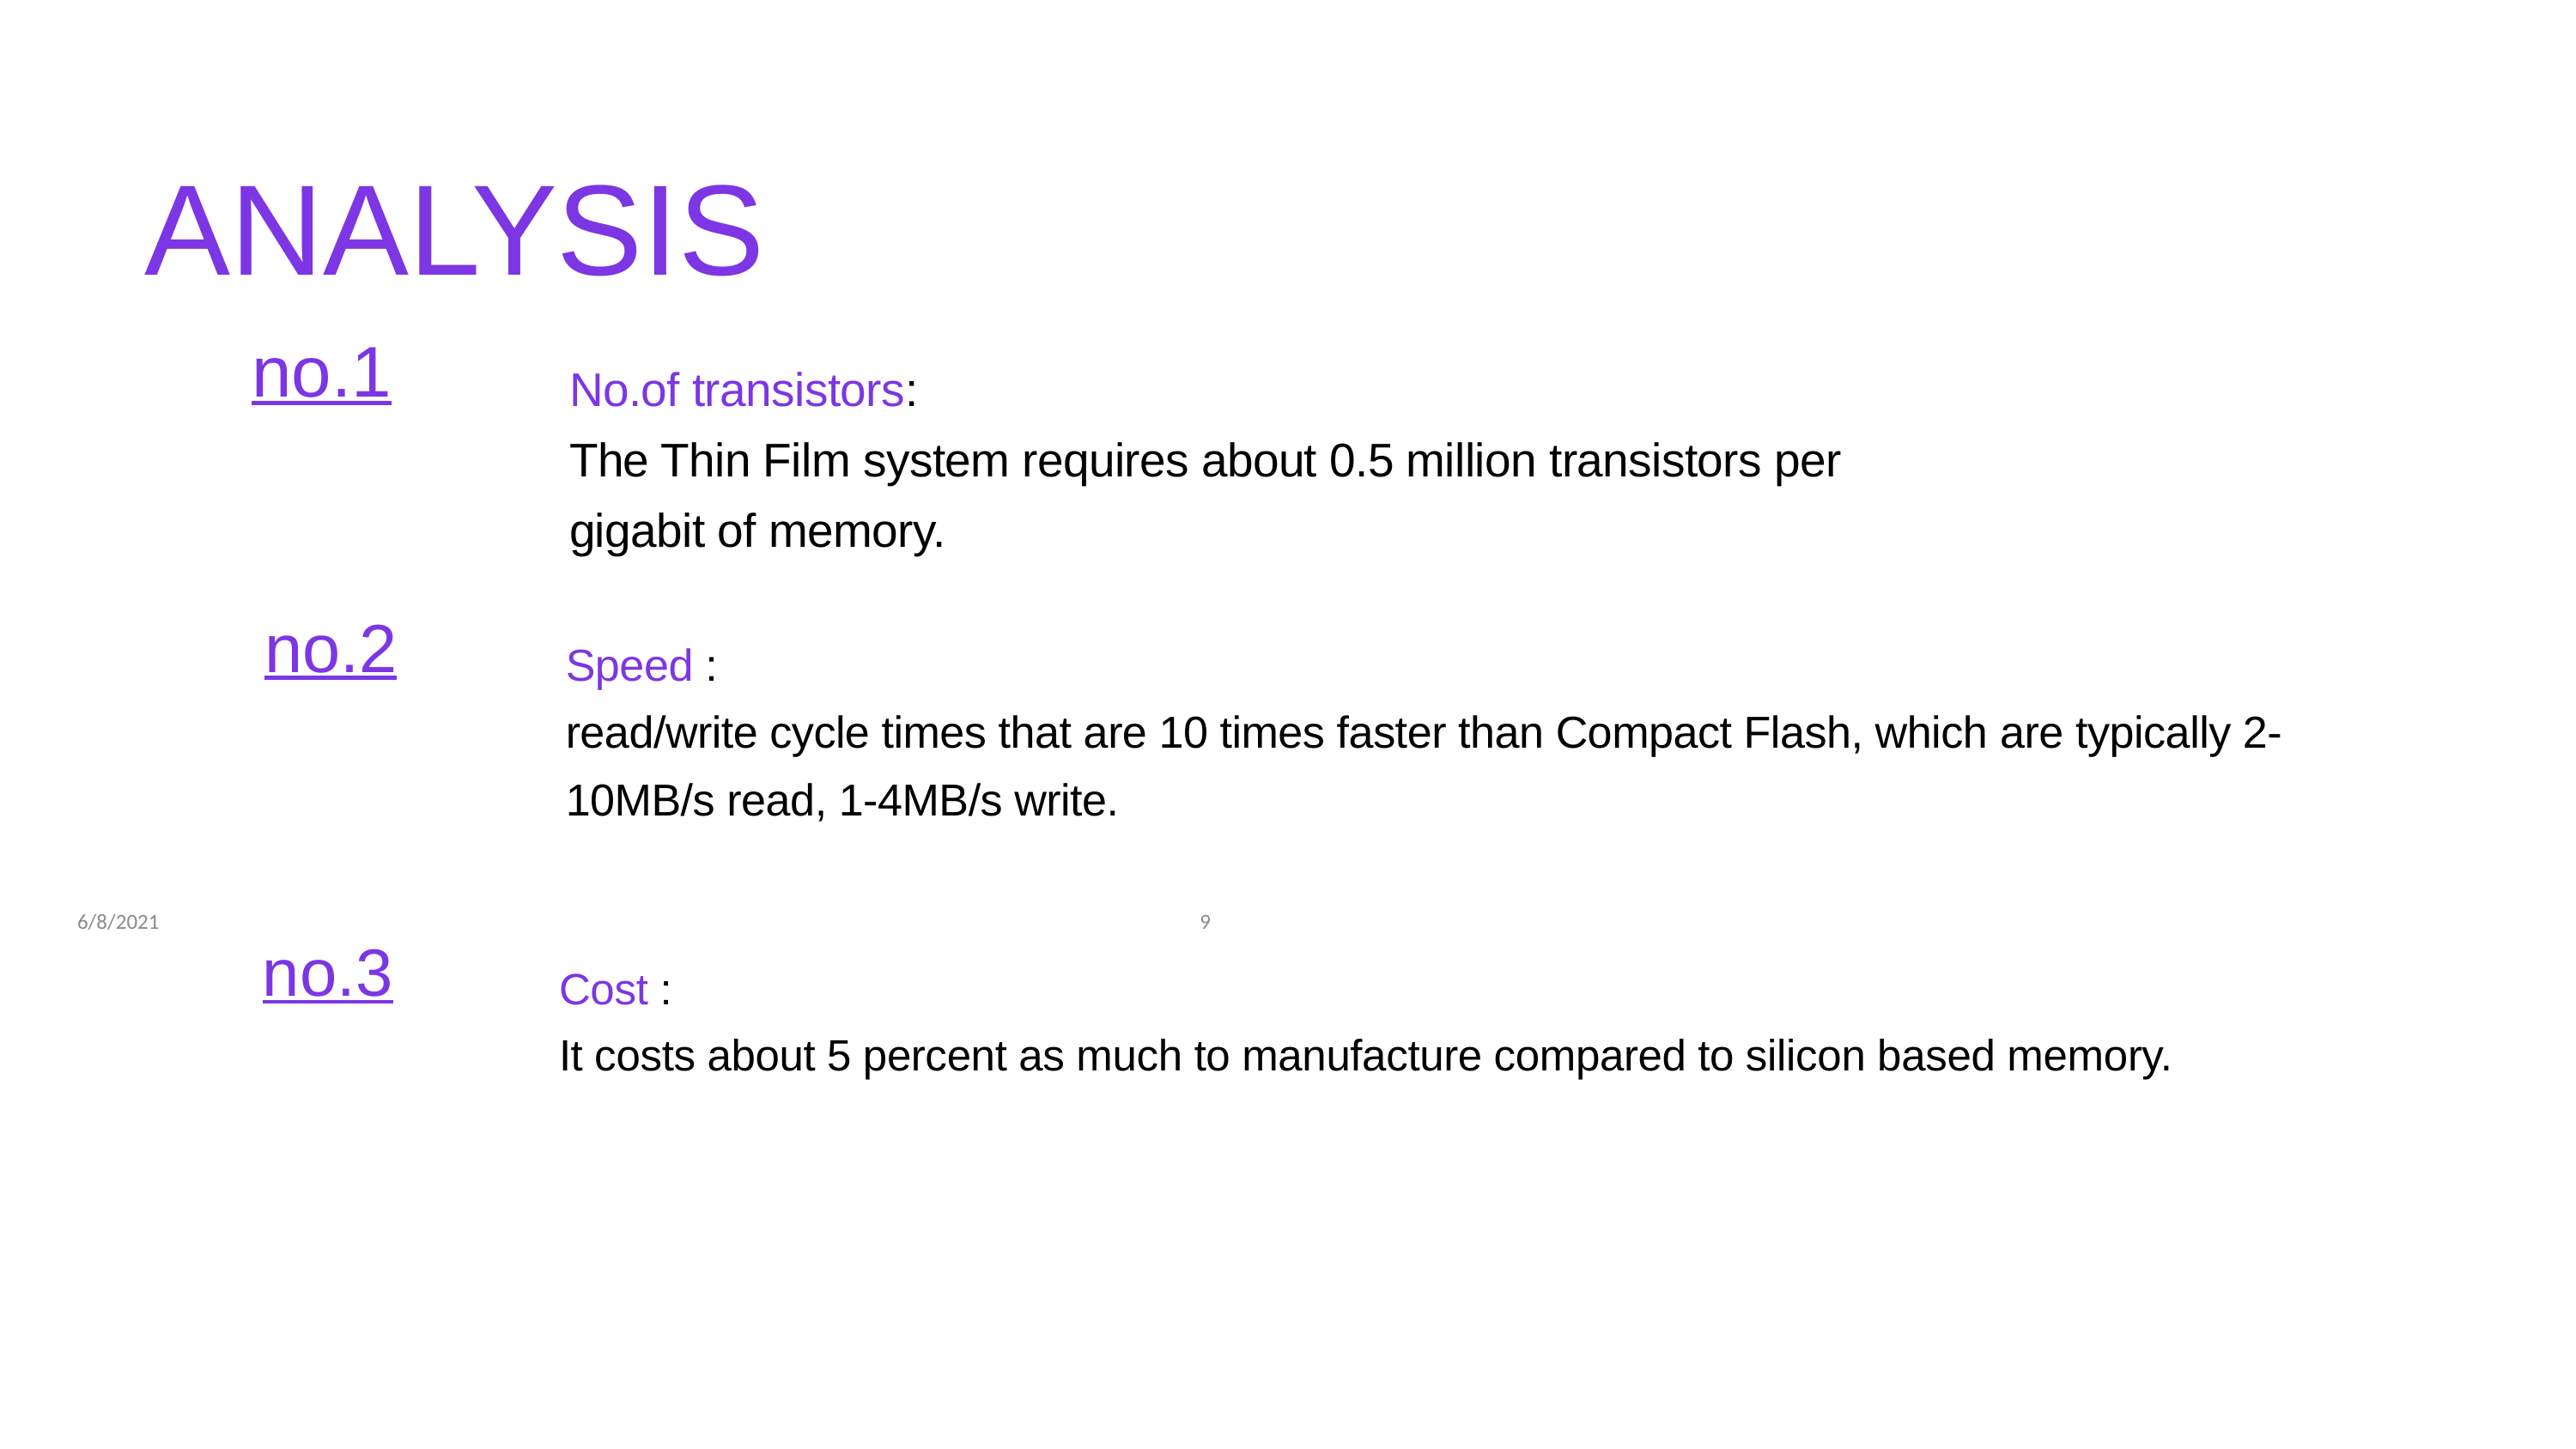

ANALYSIS
no.1
No.of transistors:
The Thin Film system requires about 0.5 million transistors per
gigabit of memory.
no.2
Speed :
read/write cycle times that are 10 times faster than Compact Flash, which are typically 2- 10MB/s read, 1-4MB/s write.
6/8/2021
9
no.3
Cost :
It costs about 5 percent as much to manufacture compared to silicon based memory.